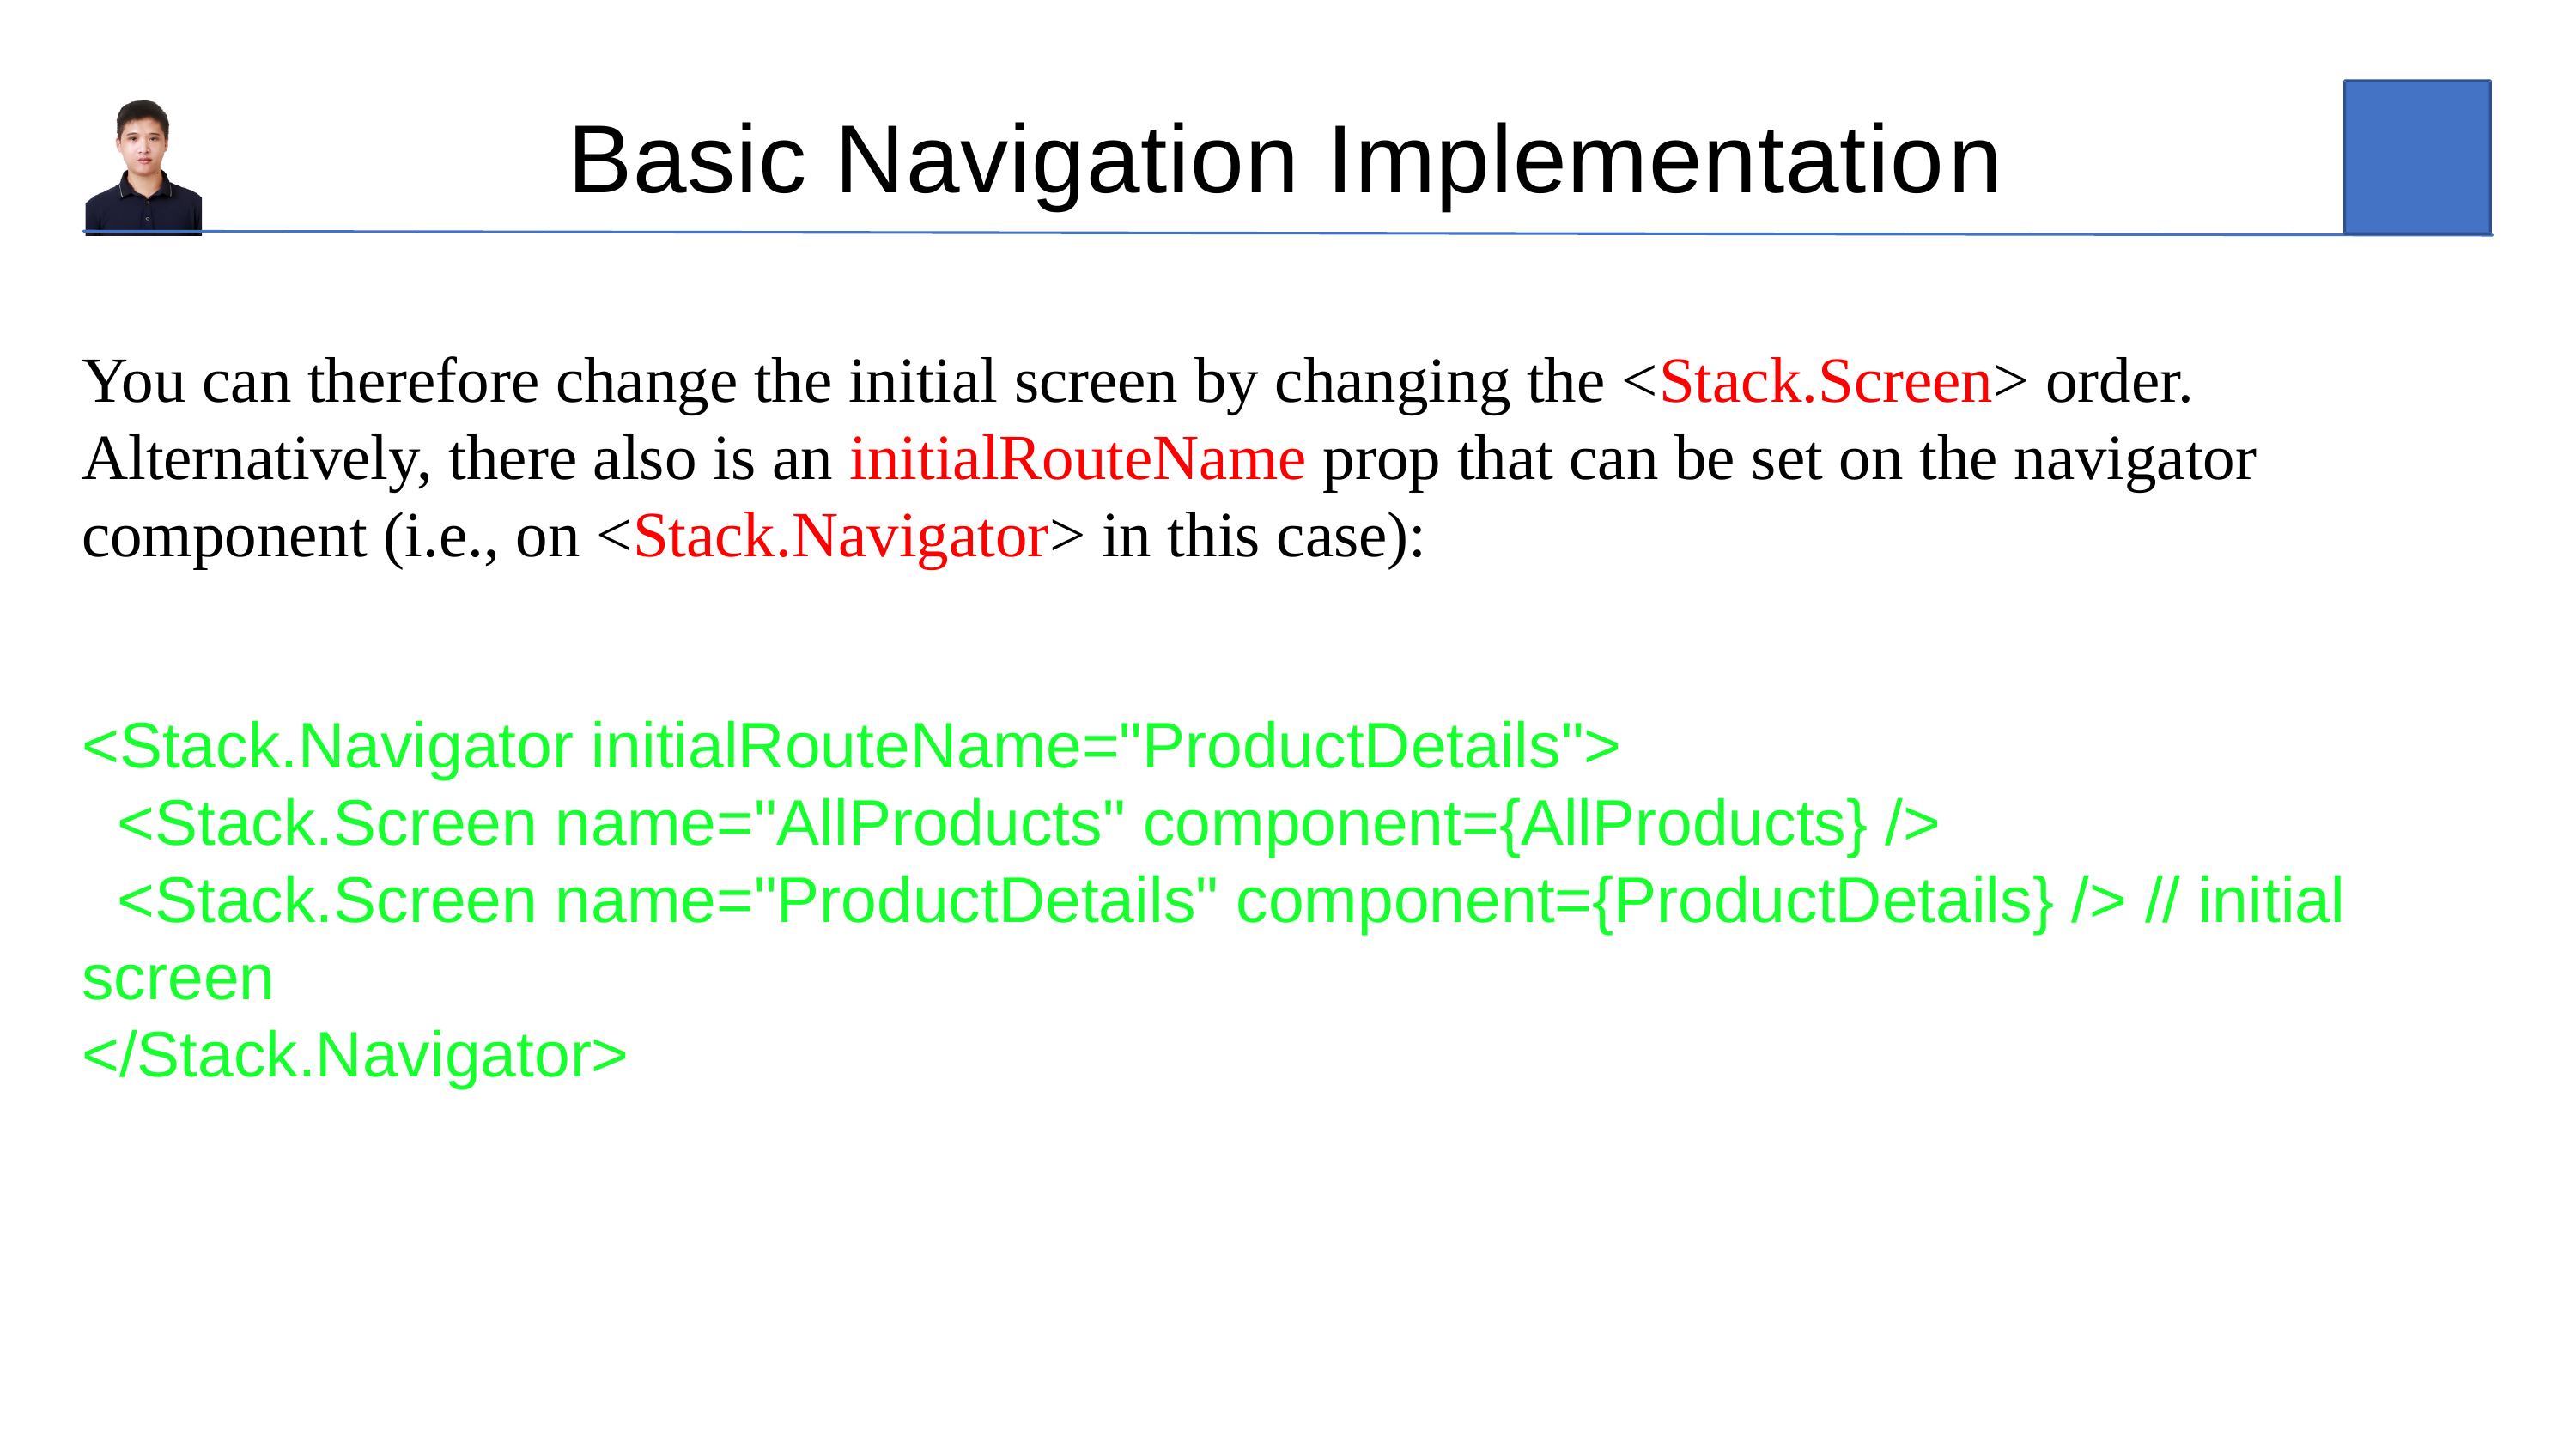

Basic Navigation Implementatio﻿n

You can therefore change the initial screen by changing the <Stack.Screen> order. Alternatively, there also is an initialRouteName prop that can be set on the navigator component (i.e., on <Stack.Navigator> in this case):
<Stack.Navigator initialRouteName="ProductDetails">
  <Stack.Screen name="AllProducts" component={AllProducts} />
  <Stack.Screen name="ProductDetails" component={ProductDetails} /> // initial screen
</Stack.Navigator>